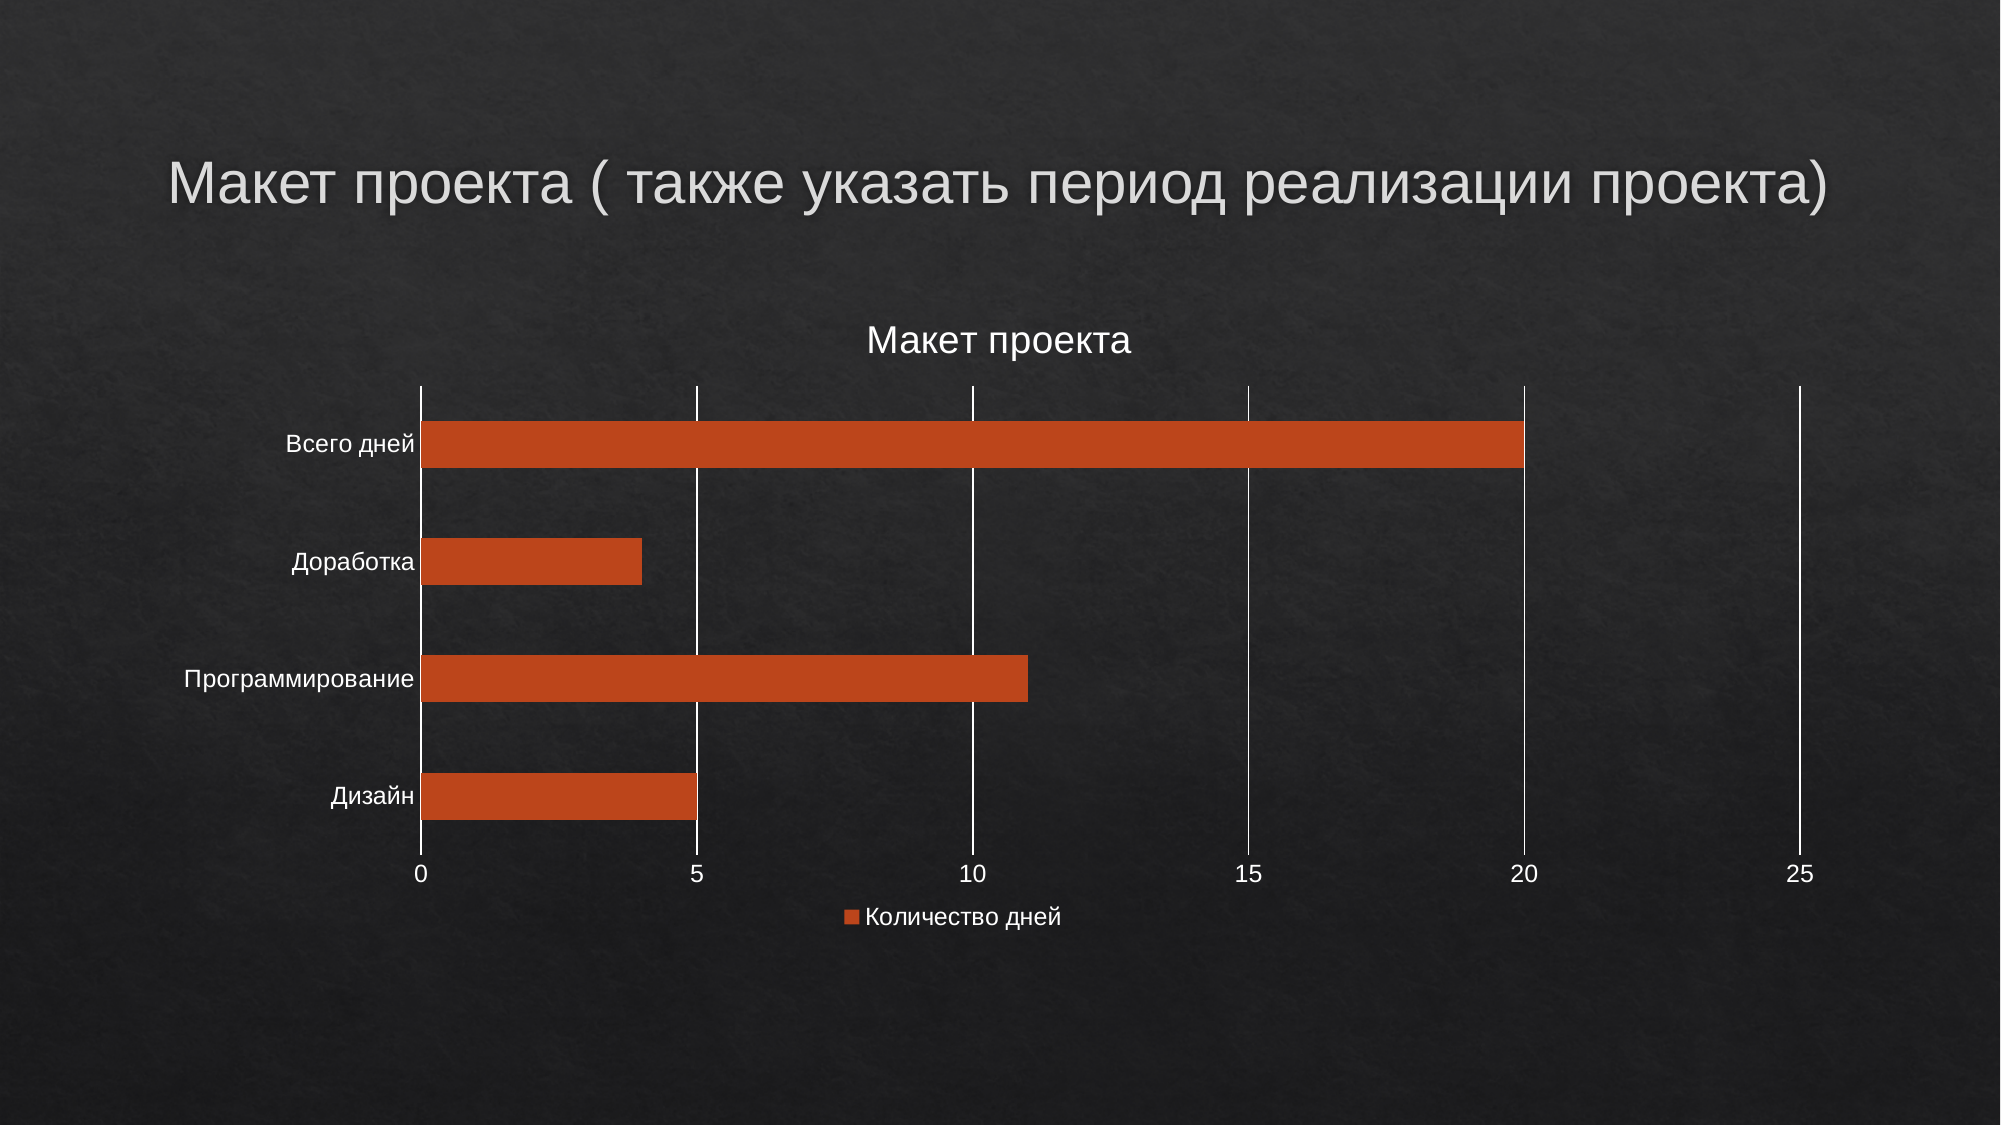

# Макет проекта ( также указать период реализации проекта)

### Chart: Макет проекта

| Category | Количество дней | Столбец1 | Столбец2 |
|---|---|---|---|
| Дизайн | 5.0 | None | None |
| Программирование | 11.0 | None | None |
| Доработка | 4.0 | None | None |
| Всего дней | 20.0 | None | None |